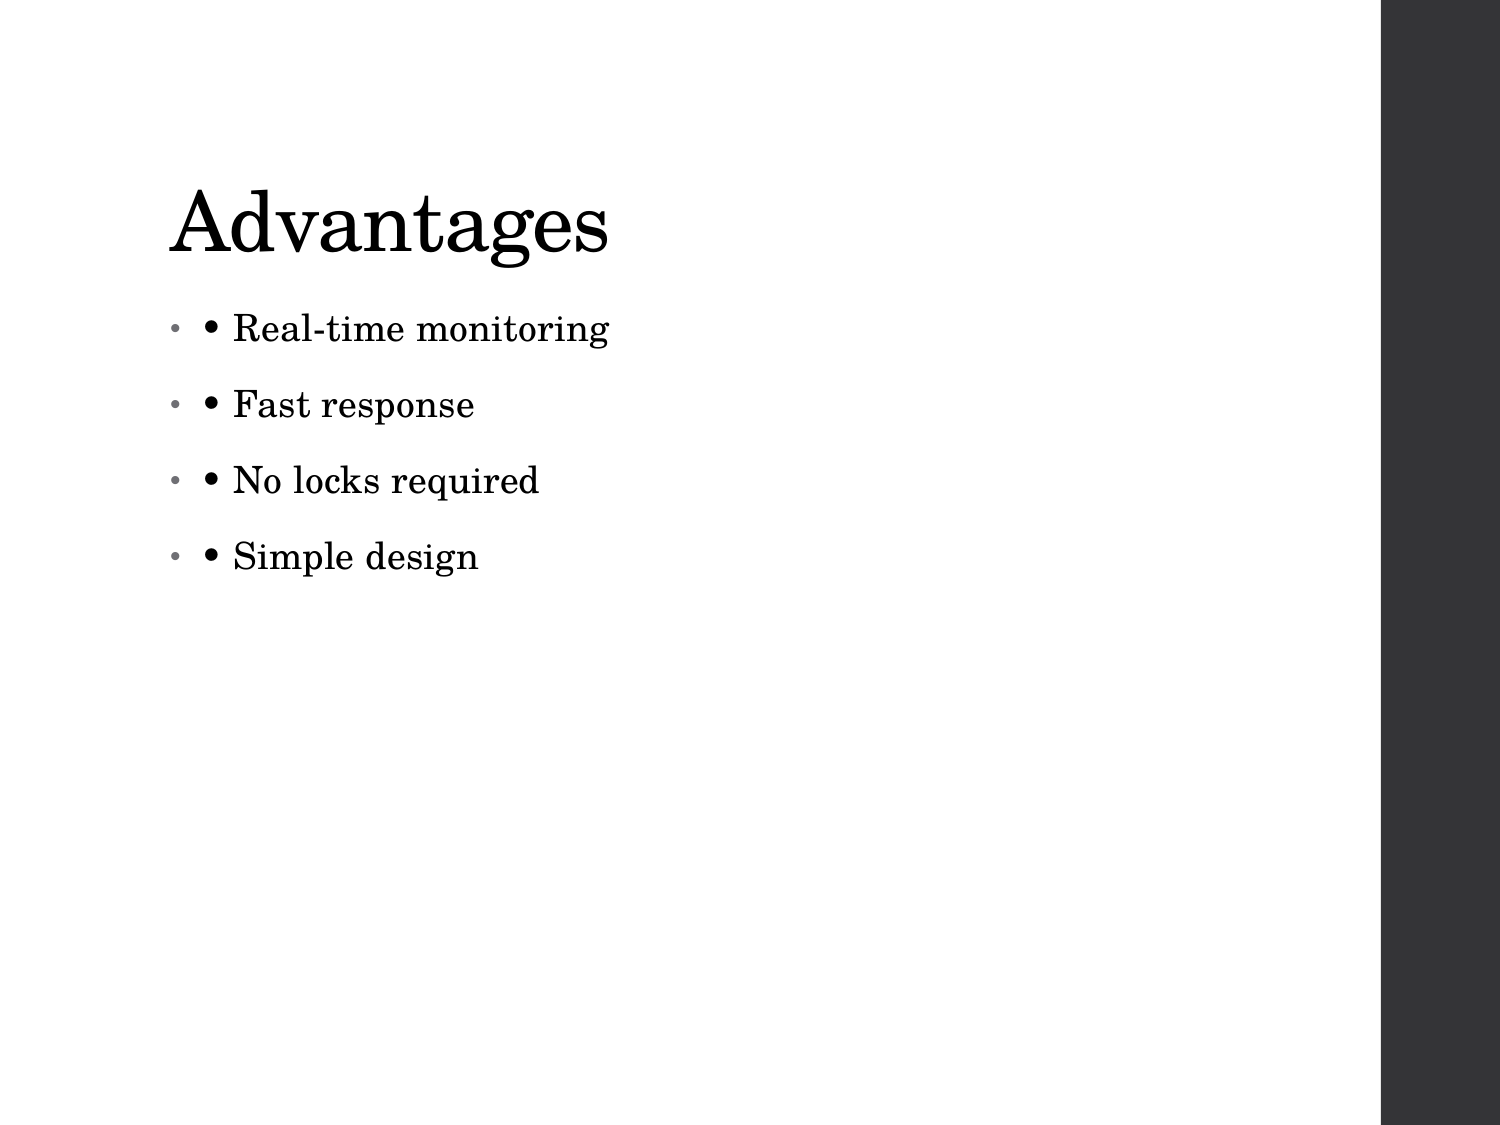

# Advantages
• Real-time monitoring
• Fast response
• No locks required
• Simple design